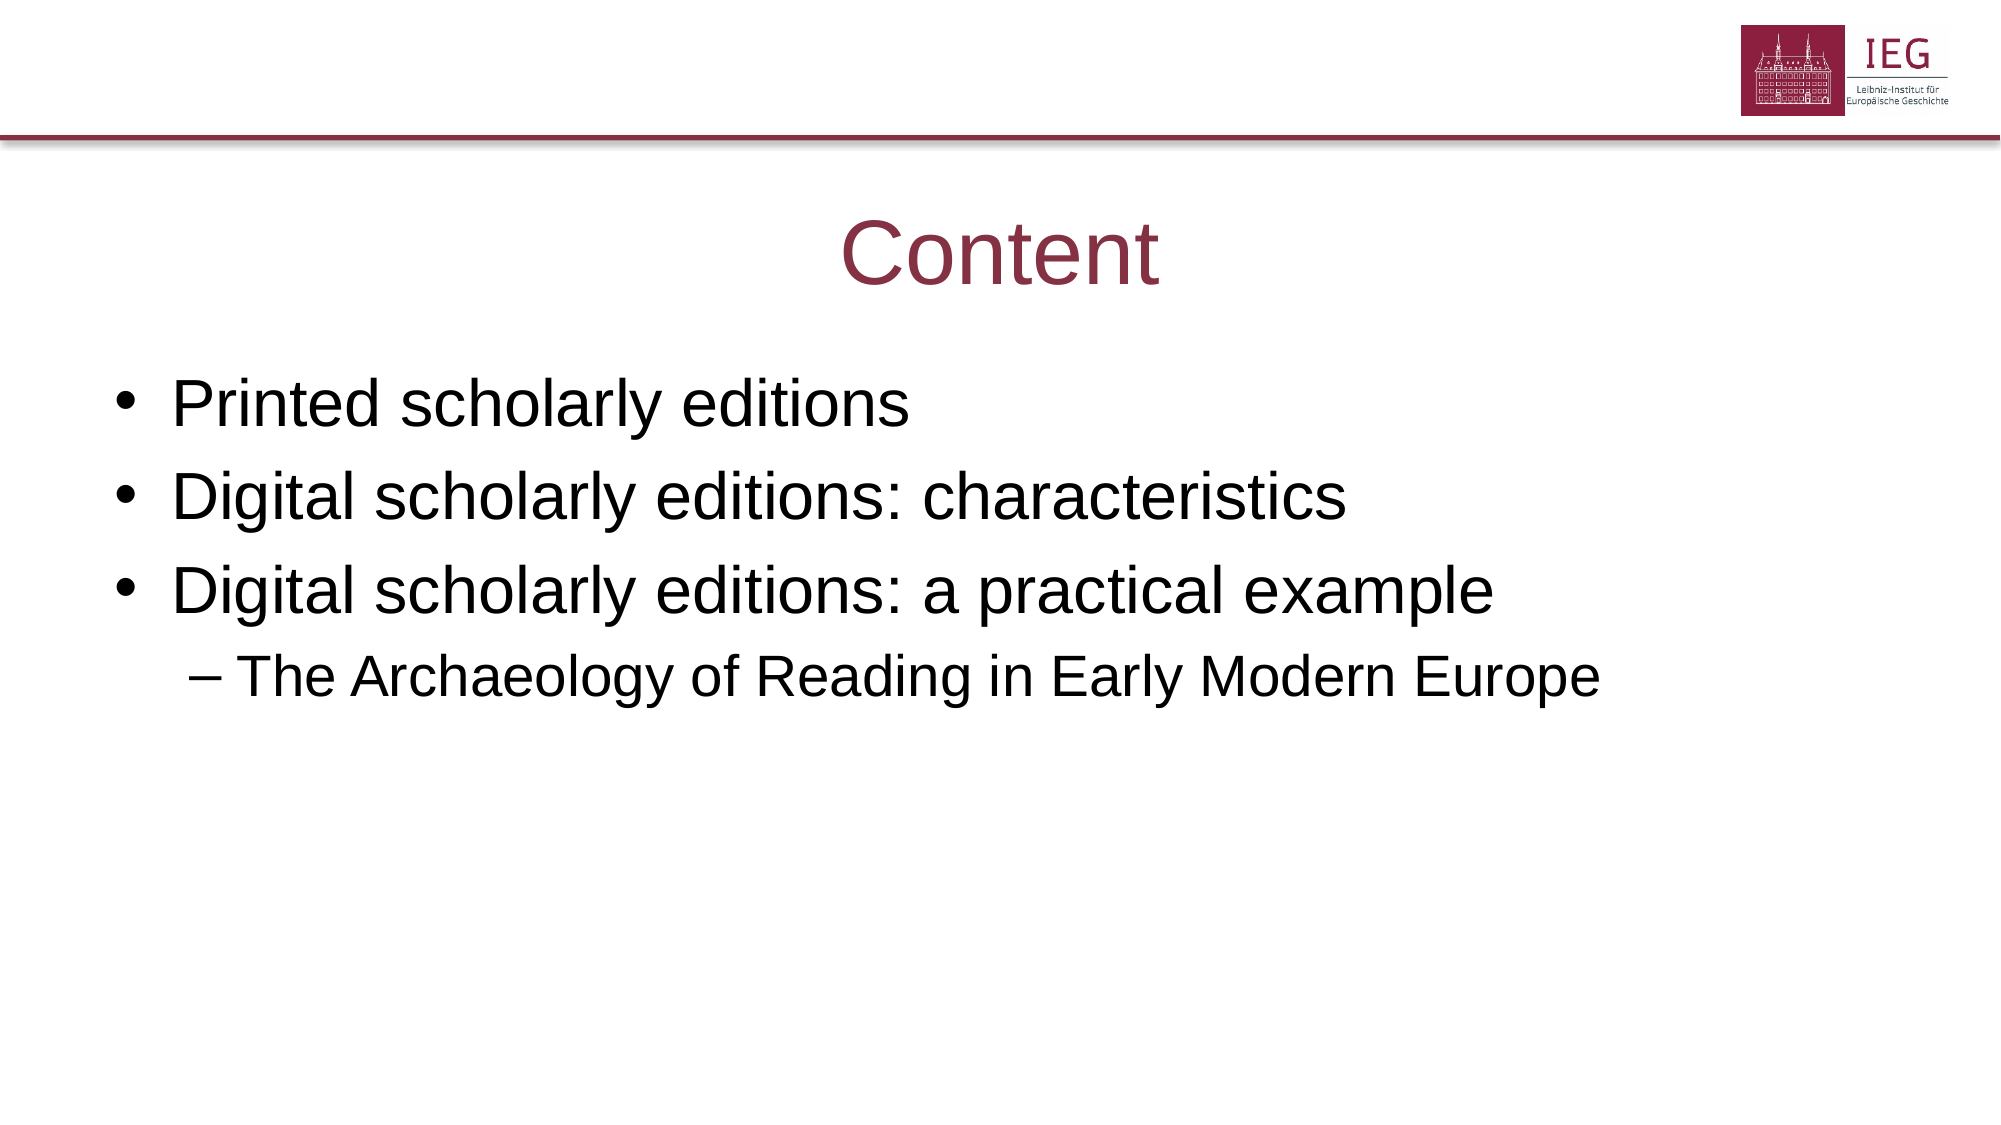

Content
Printed scholarly editions
Digital scholarly editions: characteristics
Digital scholarly editions: a practical example
The Archaeology of Reading in Early Modern Europe